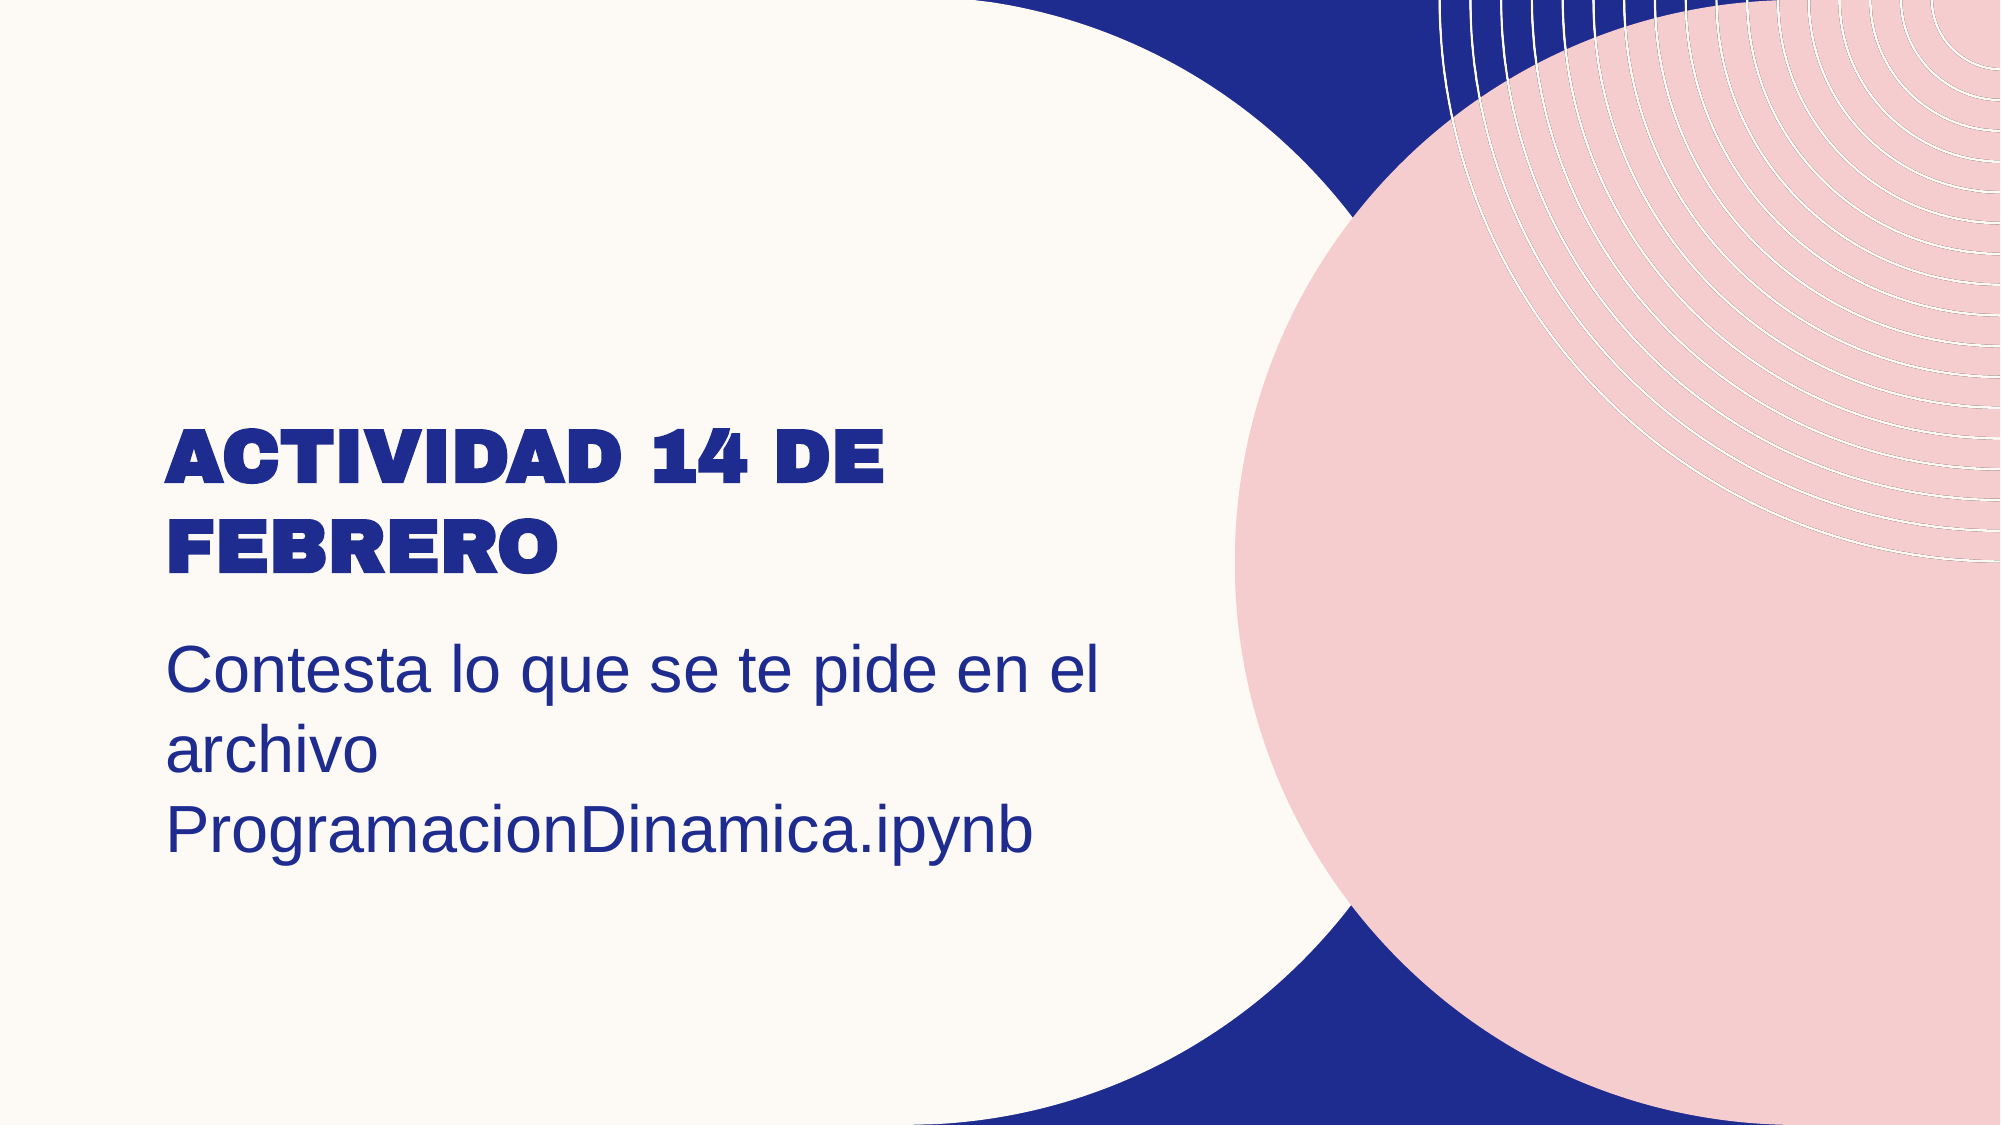

# Actividad 14 de febrero
Contesta lo que se te pide en el archivo ProgramacionDinamica.ipynb